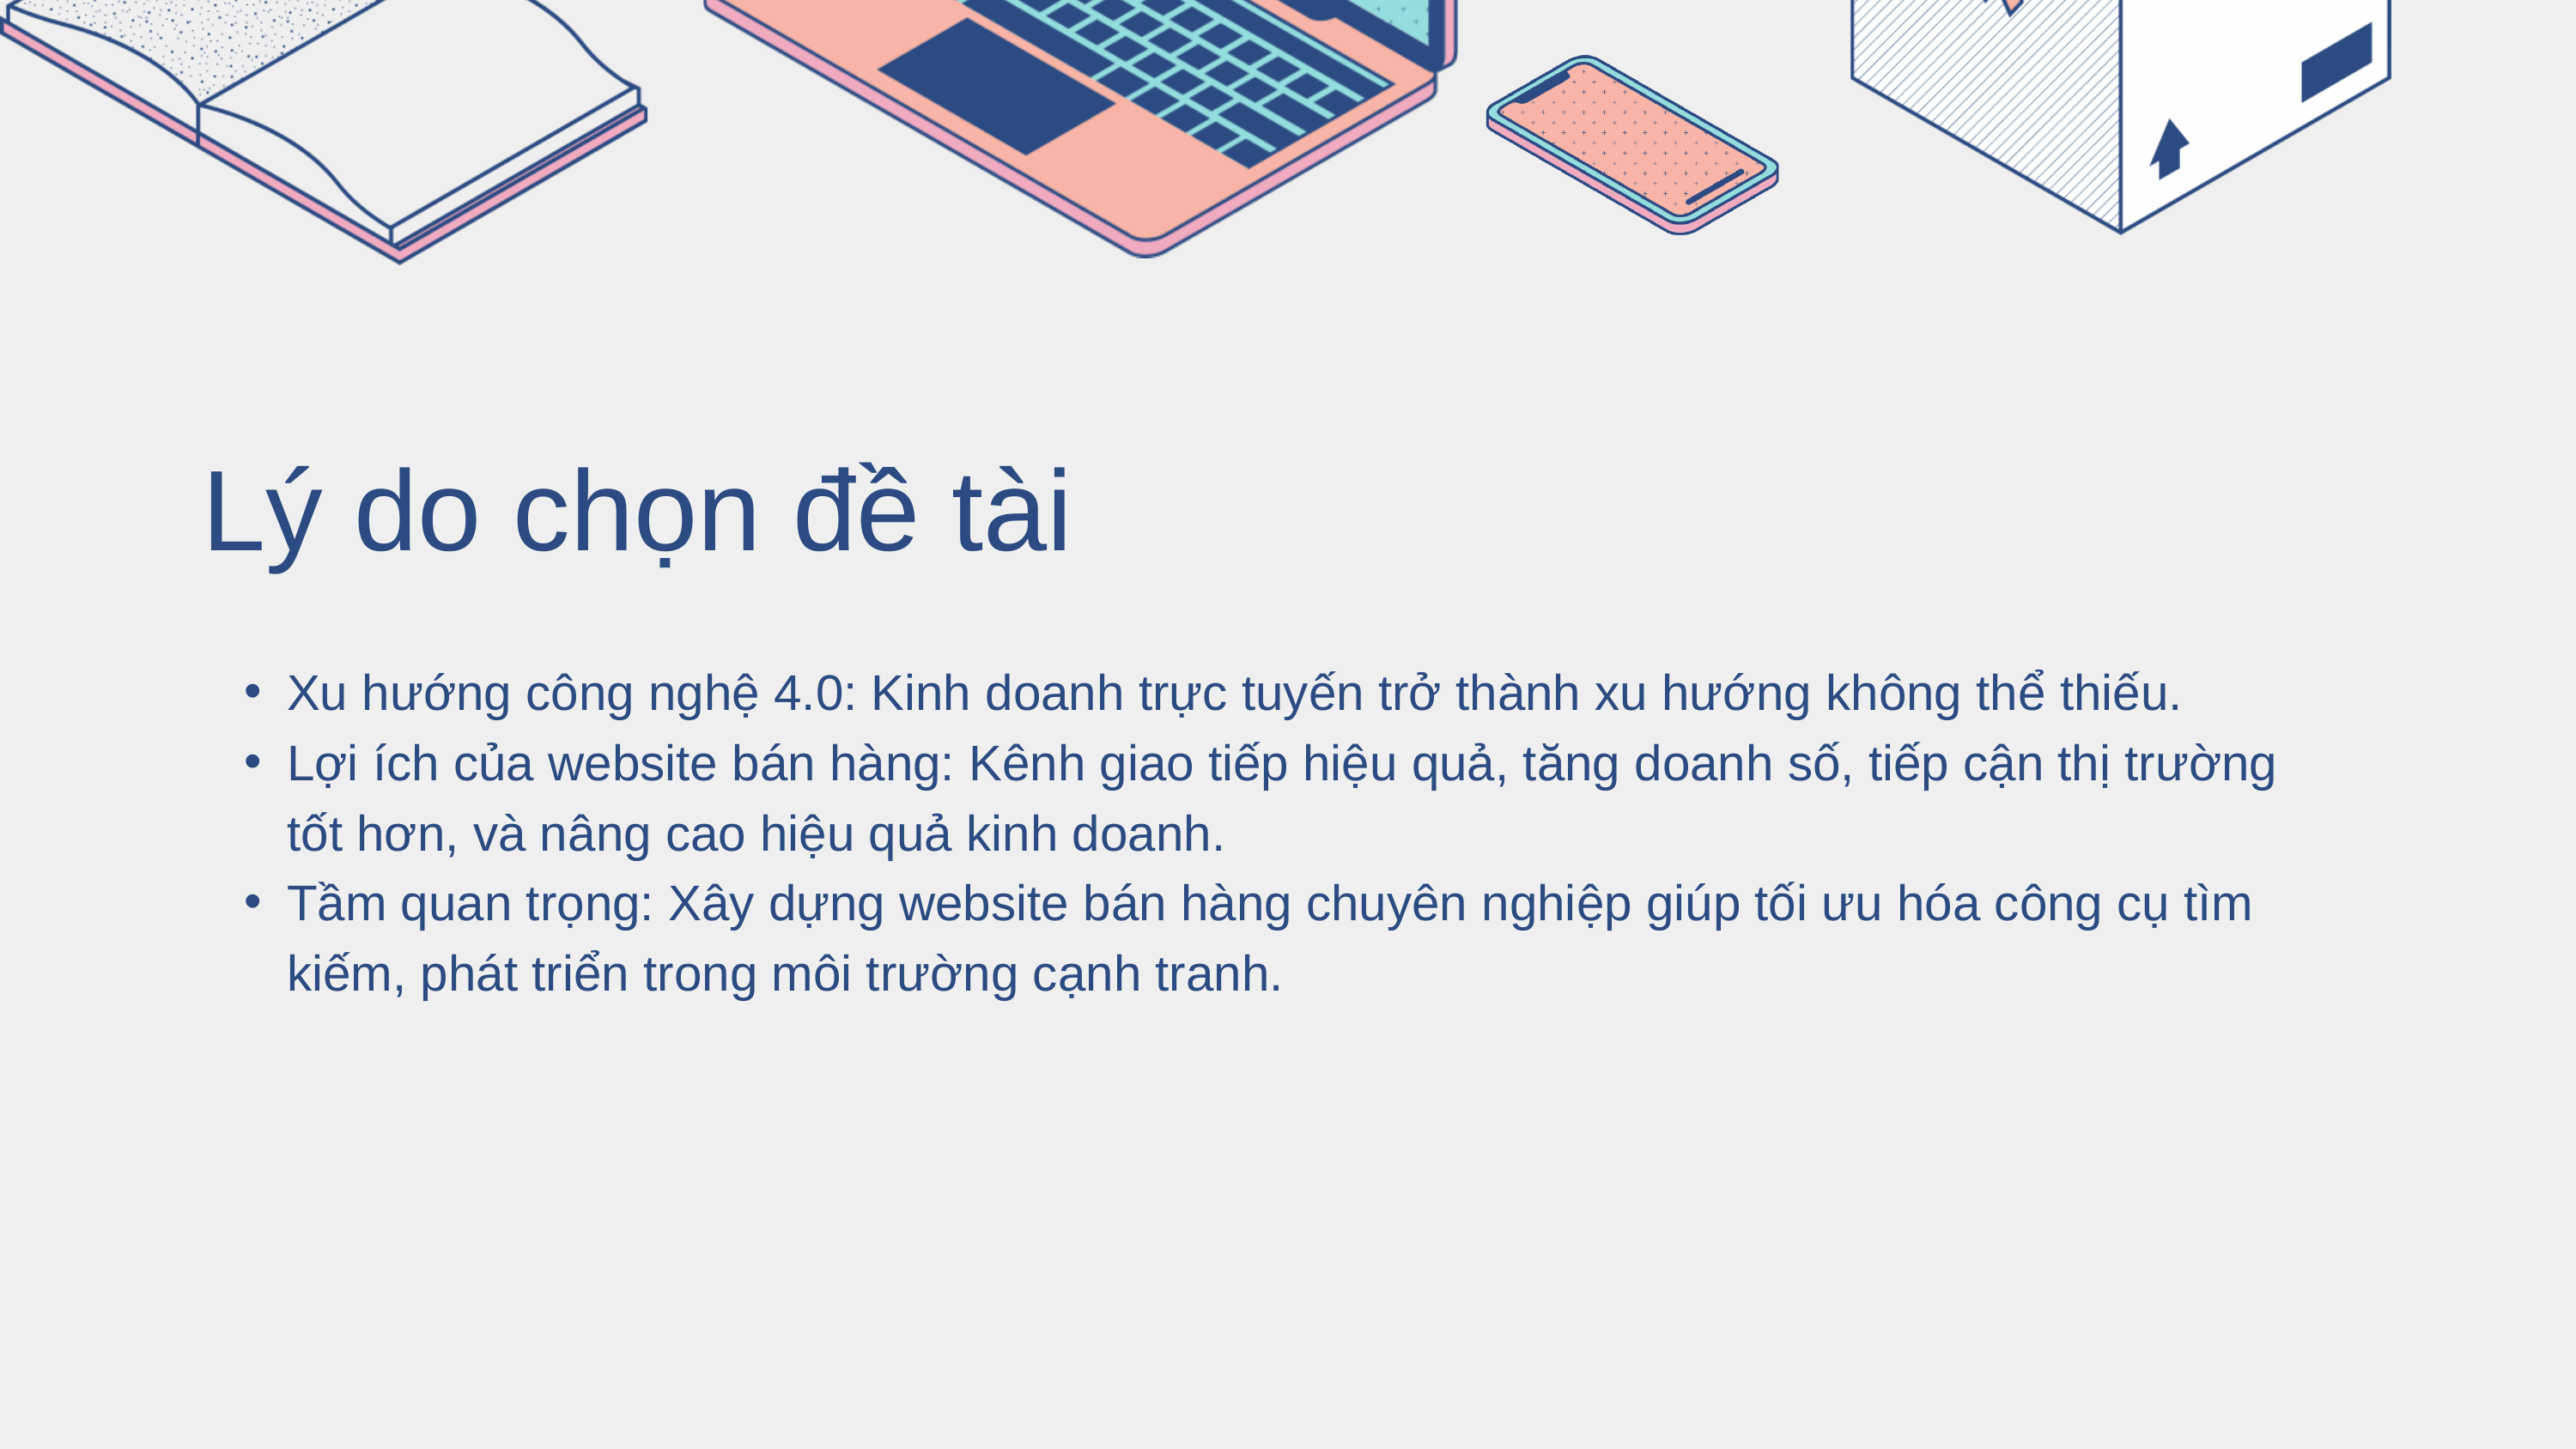

Lý do chọn đề tài
Xu hướng công nghệ 4.0: Kinh doanh trực tuyến trở thành xu hướng không thể thiếu.
Lợi ích của website bán hàng: Kênh giao tiếp hiệu quả, tăng doanh số, tiếp cận thị trường tốt hơn, và nâng cao hiệu quả kinh doanh.
Tầm quan trọng: Xây dựng website bán hàng chuyên nghiệp giúp tối ưu hóa công cụ tìm kiếm, phát triển trong môi trường cạnh tranh.